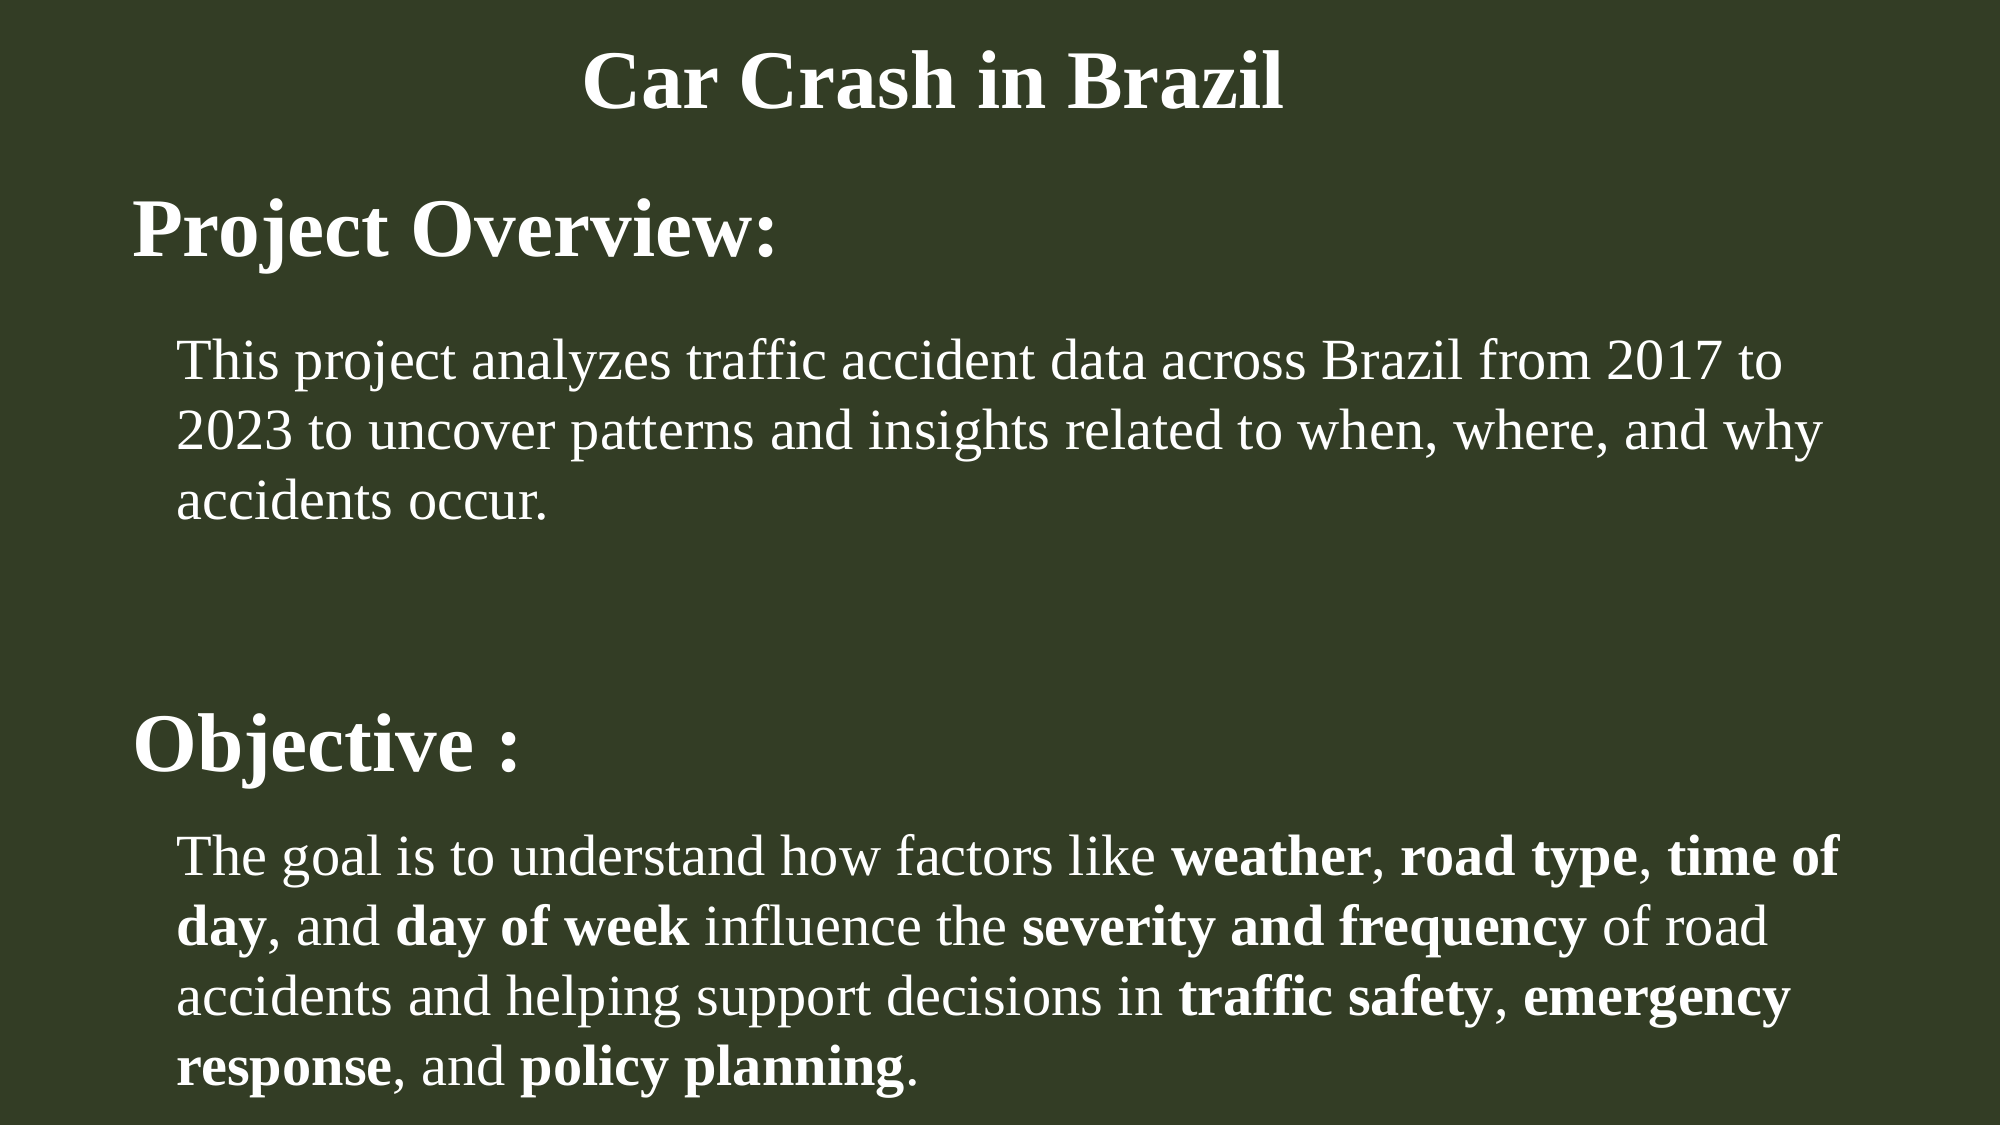

Car Crash in Brazil
Project Overview:
This project analyzes traffic accident data across Brazil from 2017 to 2023 to uncover patterns and insights related to when, where, and why accidents occur.
Objective :
The goal is to understand how factors like weather, road type, time of day, and day of week influence the severity and frequency of road accidents and helping support decisions in traffic safety, emergency response, and policy planning.